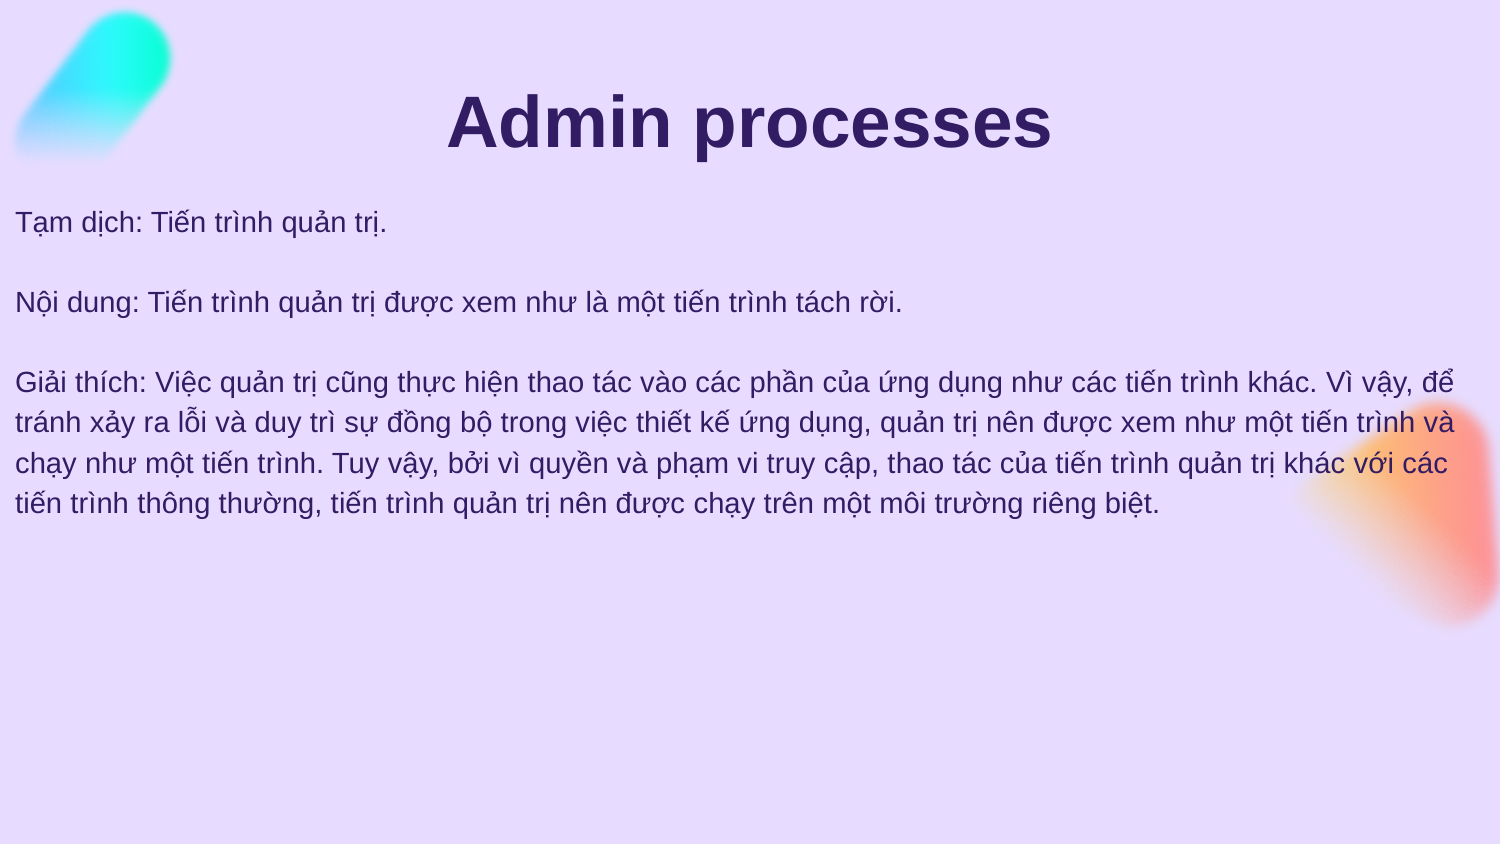

# Admin processes
Tạm dịch: Tiến trình quản trị.

Nội dung: Tiến trình quản trị được xem như là một tiến trình tách rời.

Giải thích: Việc quản trị cũng thực hiện thao tác vào các phần của ứng dụng như các tiến trình khác. Vì vậy, để tránh xảy ra lỗi và duy trì sự đồng bộ trong việc thiết kế ứng dụng, quản trị nên được xem như một tiến trình và chạy như một tiến trình. Tuy vậy, bởi vì quyền và phạm vi truy cập, thao tác của tiến trình quản trị khác với các tiến trình thông thường, tiến trình quản trị nên được chạy trên một môi trường riêng biệt.